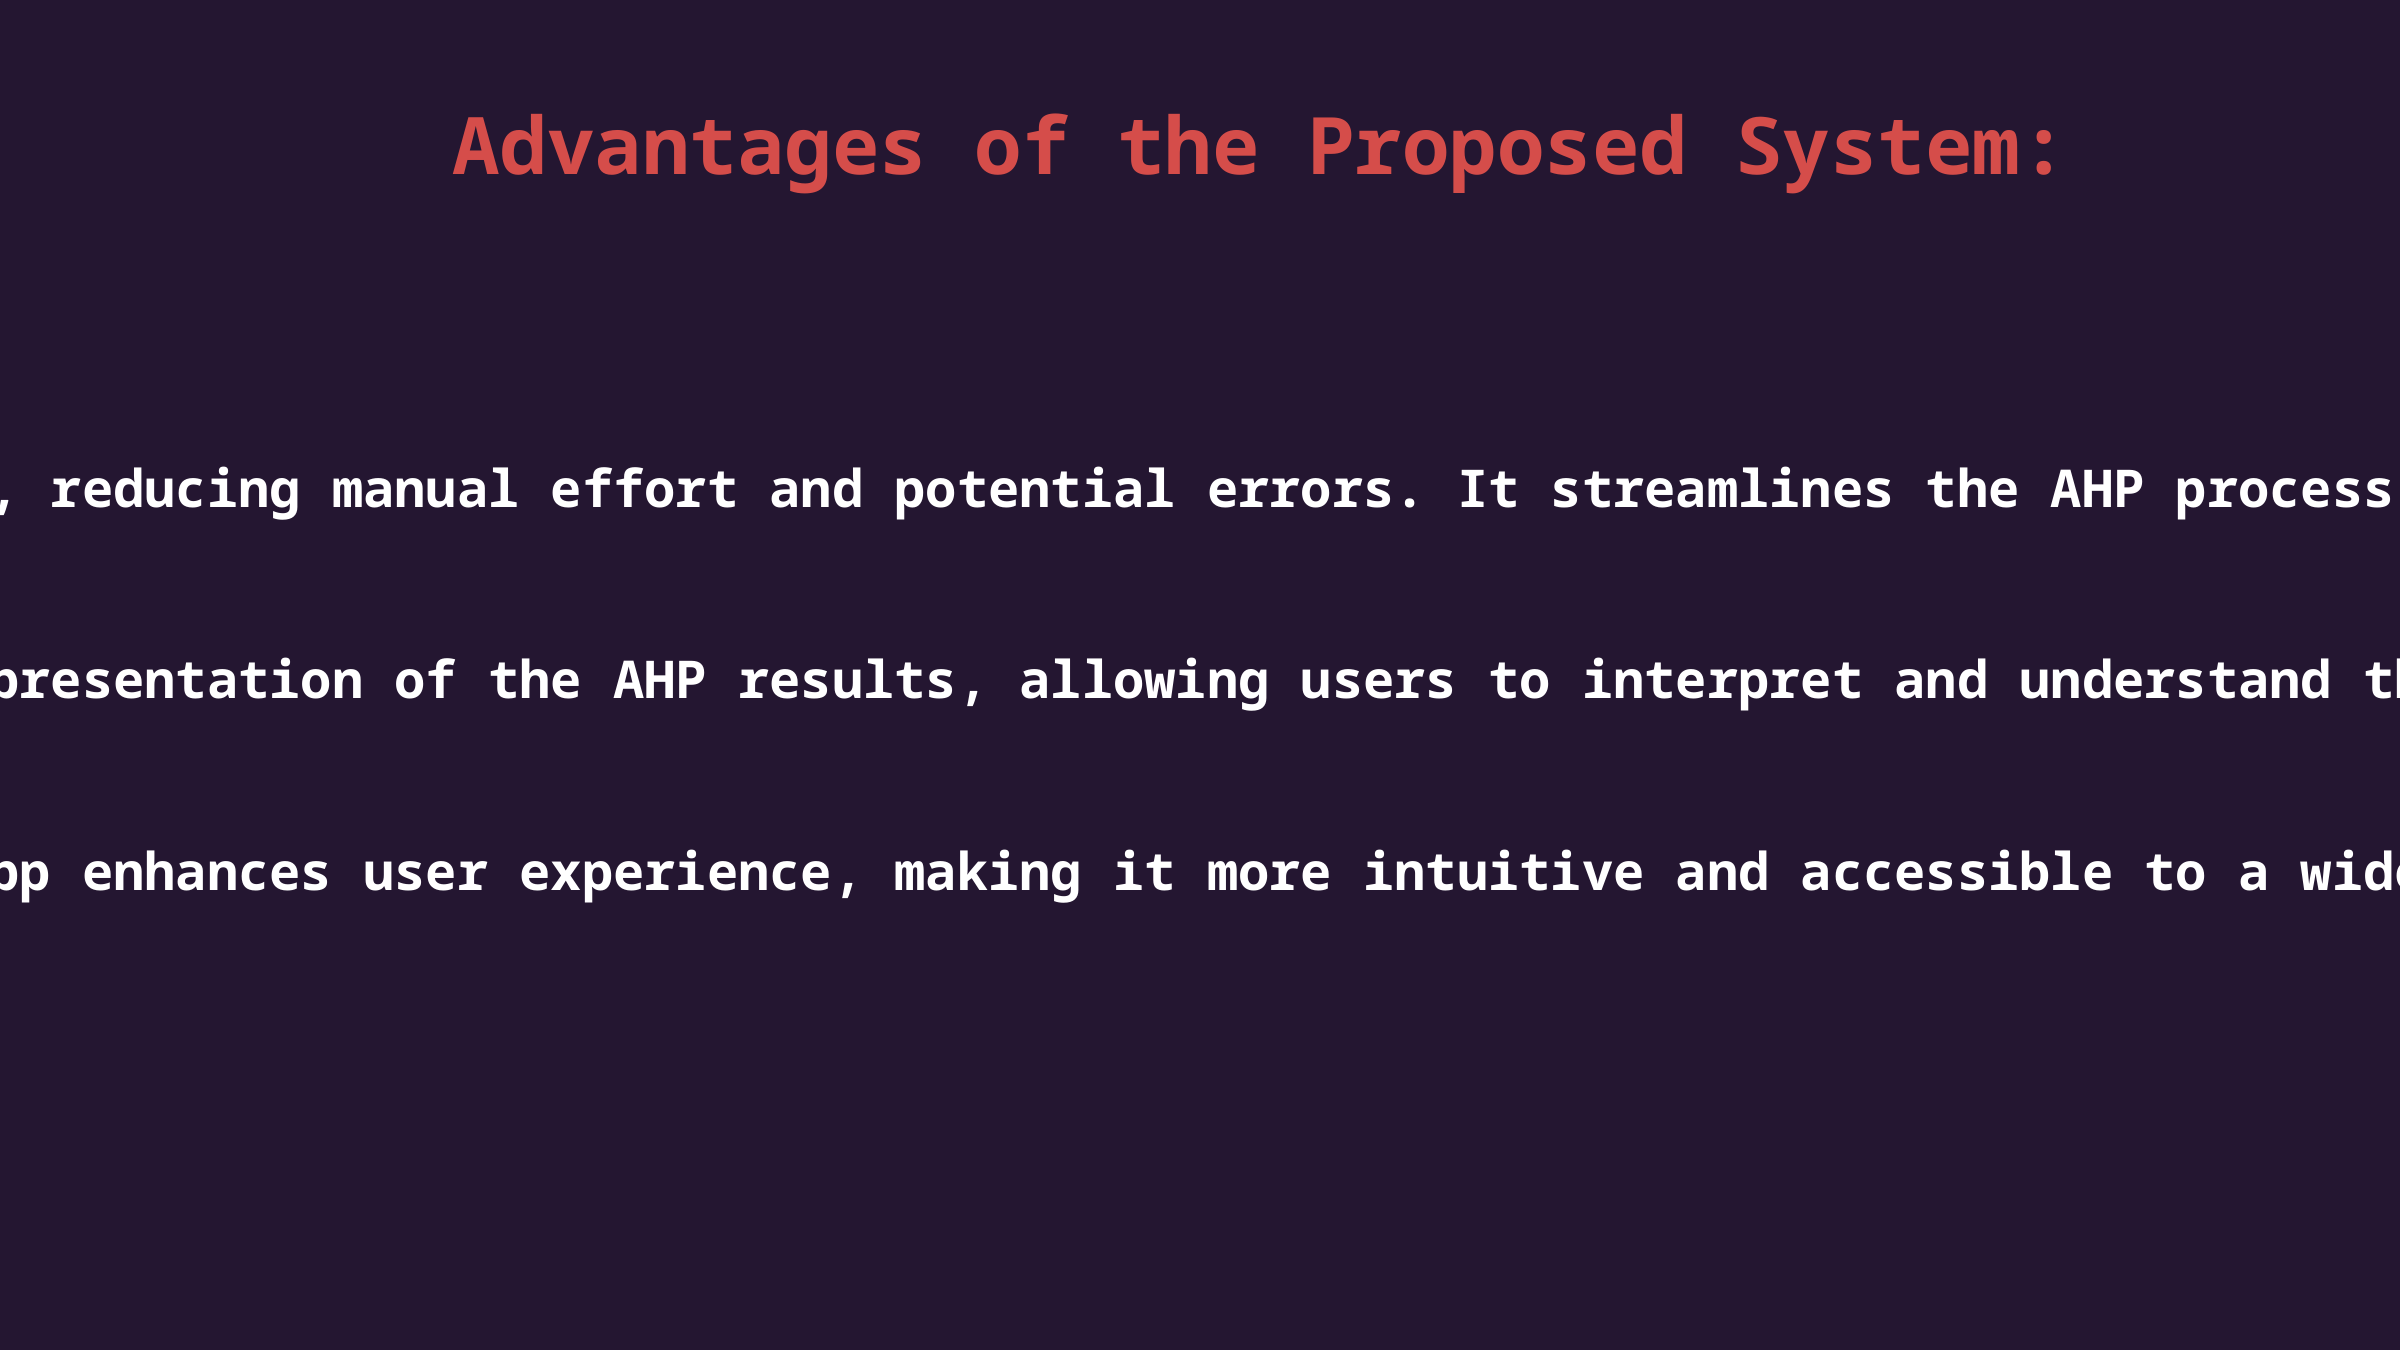

Advantages of the Proposed System:
Data Normalization
Automation and Efficiency:

The web app automates the calculations, reducing manual effort and potential errors. It streamlines the AHP process, making it faster and more efficient.

Visualization:

The use of a web app enables visual representation of the AHP results, allowing users to interpret and understand the decision-making process more easily.

User-Friendly Interface:

The interactive interface of the web app enhances user experience, making it more intuitive and accessible to a wider range of users.

Data Preprocessing
Normalization Techniques
Normalization Benefits
The module preprocesses and scales the data according to the normalization method and the decision maker's preferences, using techniques such as vector normalization, standardization, and linear programming.
The module offers various normalization techniques to address different types of data, such as quantitative, qualitative, ordinal, and interval scales.
The module enhances the comparability and consistency of the data, simplifies the calculations, and reduces the influence of extreme values and outliers.